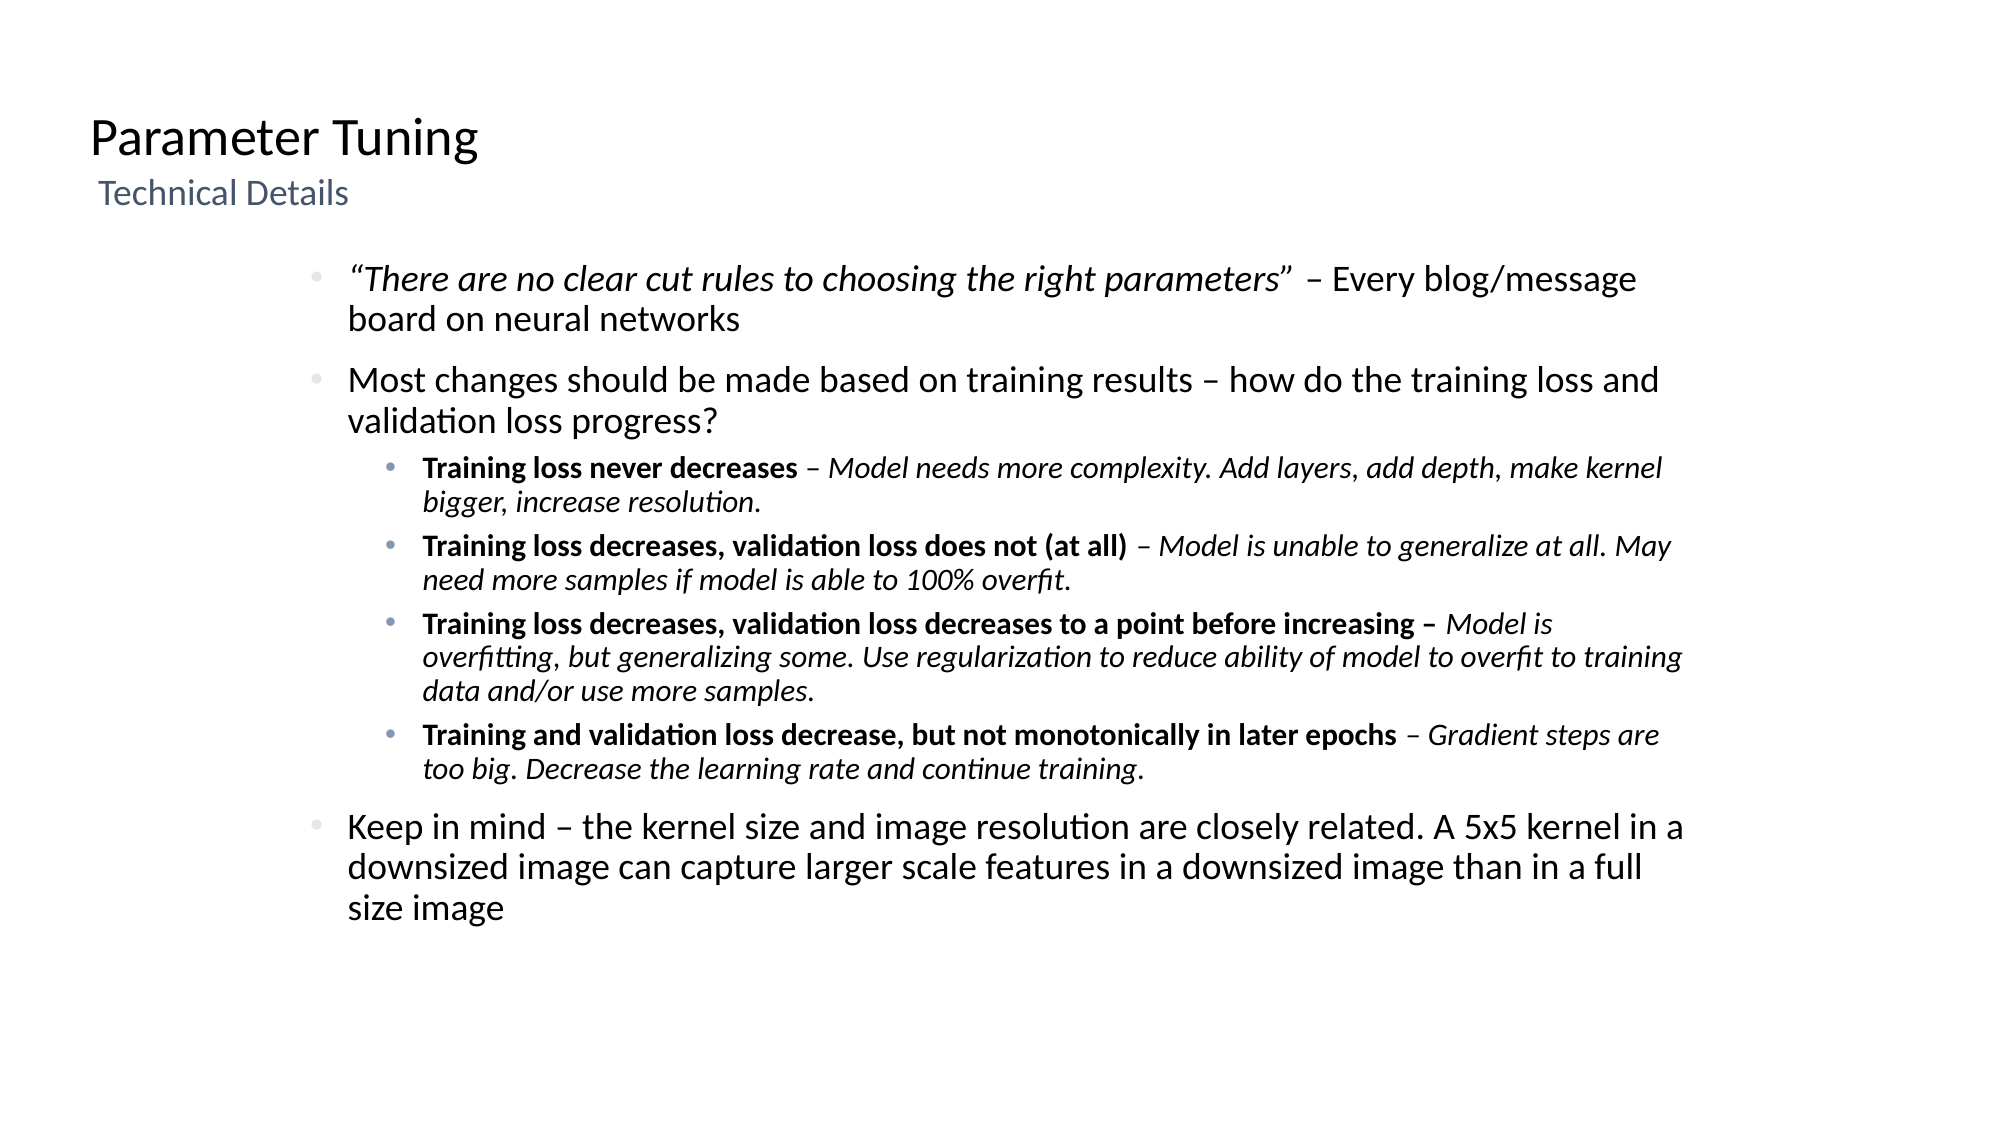

# Parameter Tuning
Technical Details
“There are no clear cut rules to choosing the right parameters” – Every blog/message board on neural networks
Most changes should be made based on training results – how do the training loss and validation loss progress?
Training loss never decreases – Model needs more complexity. Add layers, add depth, make kernel bigger, increase resolution.
Training loss decreases, validation loss does not (at all) – Model is unable to generalize at all. May need more samples if model is able to 100% overfit.
Training loss decreases, validation loss decreases to a point before increasing – Model is overfitting, but generalizing some. Use regularization to reduce ability of model to overfit to training data and/or use more samples.
Training and validation loss decrease, but not monotonically in later epochs – Gradient steps are too big. Decrease the learning rate and continue training.
Keep in mind – the kernel size and image resolution are closely related. A 5x5 kernel in a downsized image can capture larger scale features in a downsized image than in a full size image
38